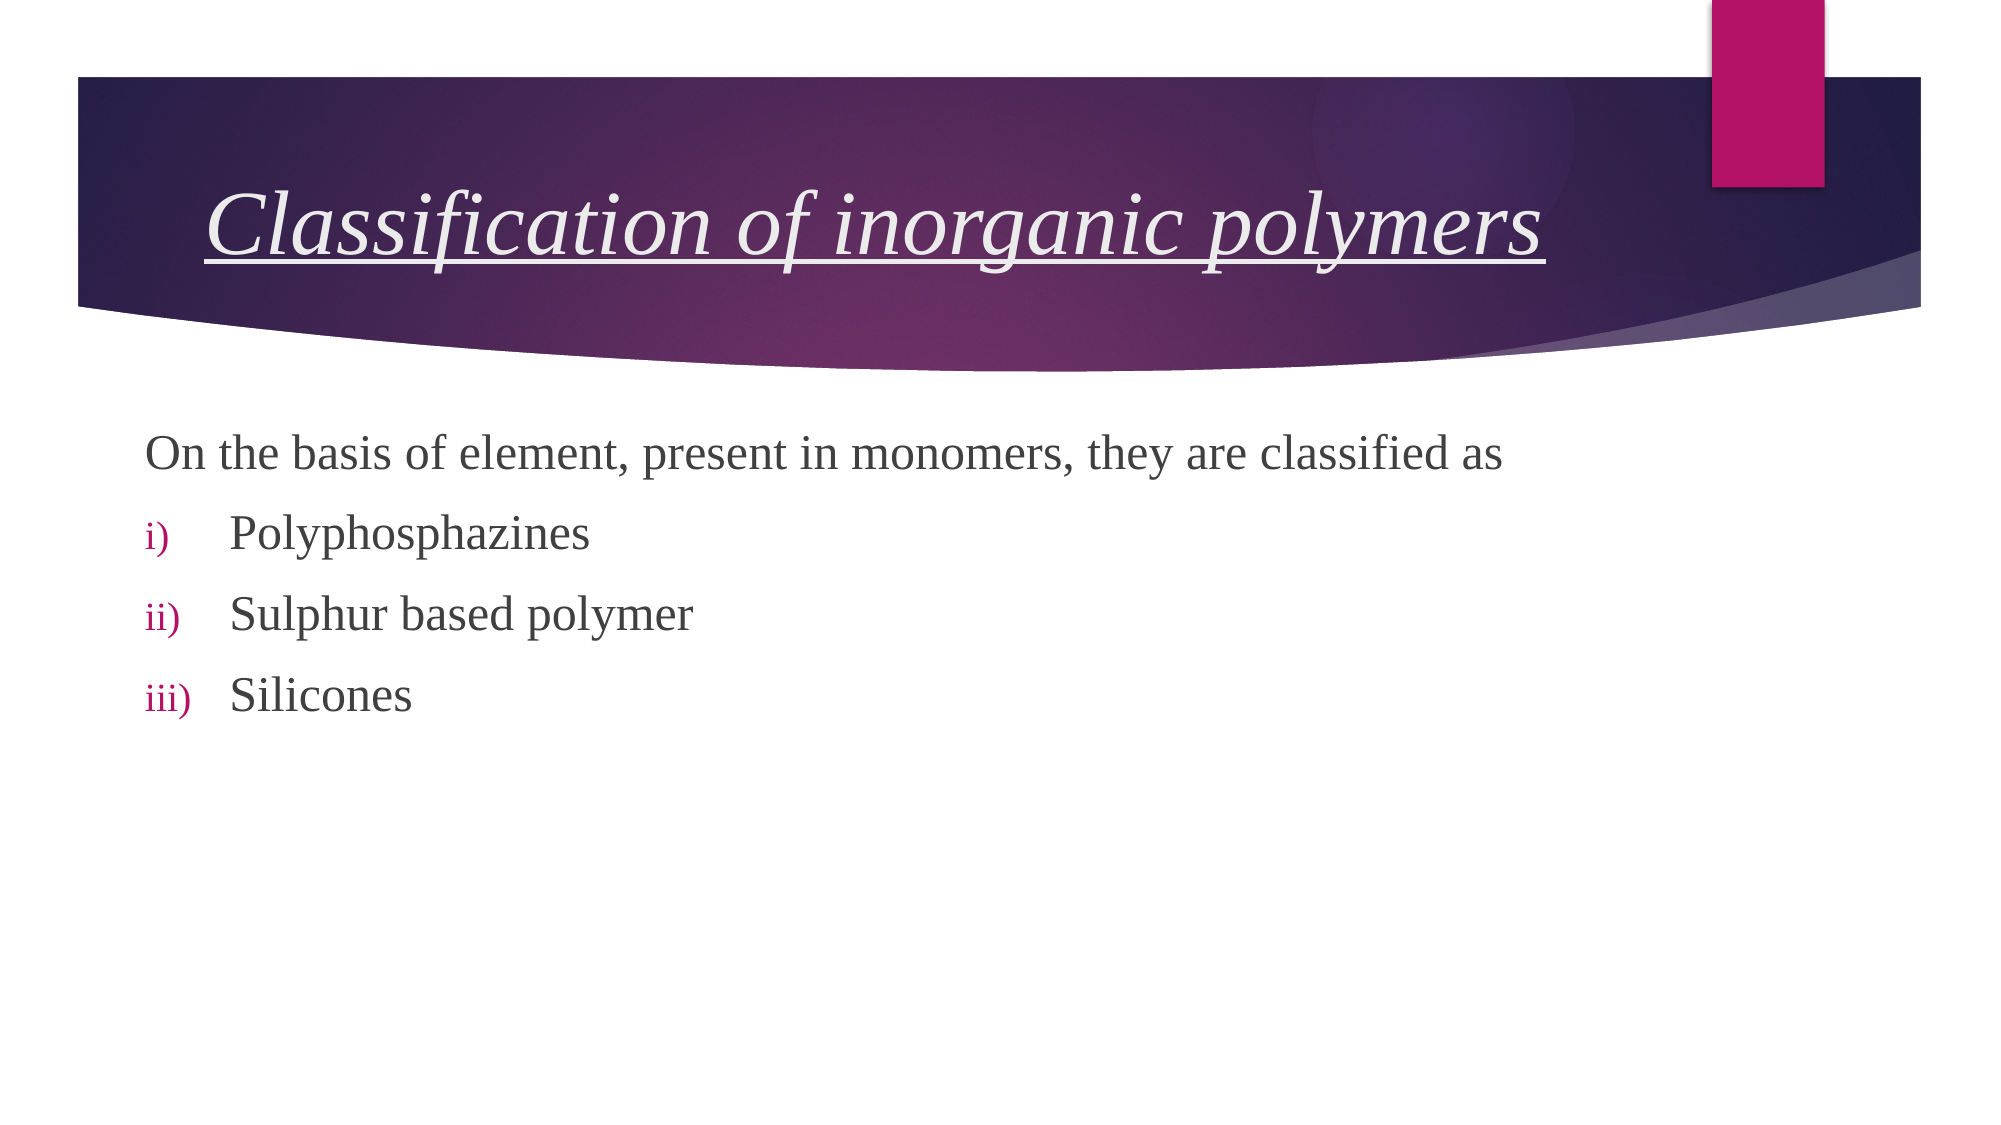

# Classification of inorganic polymers
On the basis of element, present in monomers, they are classified as
Polyphosphazines
Sulphur based polymer
Silicones